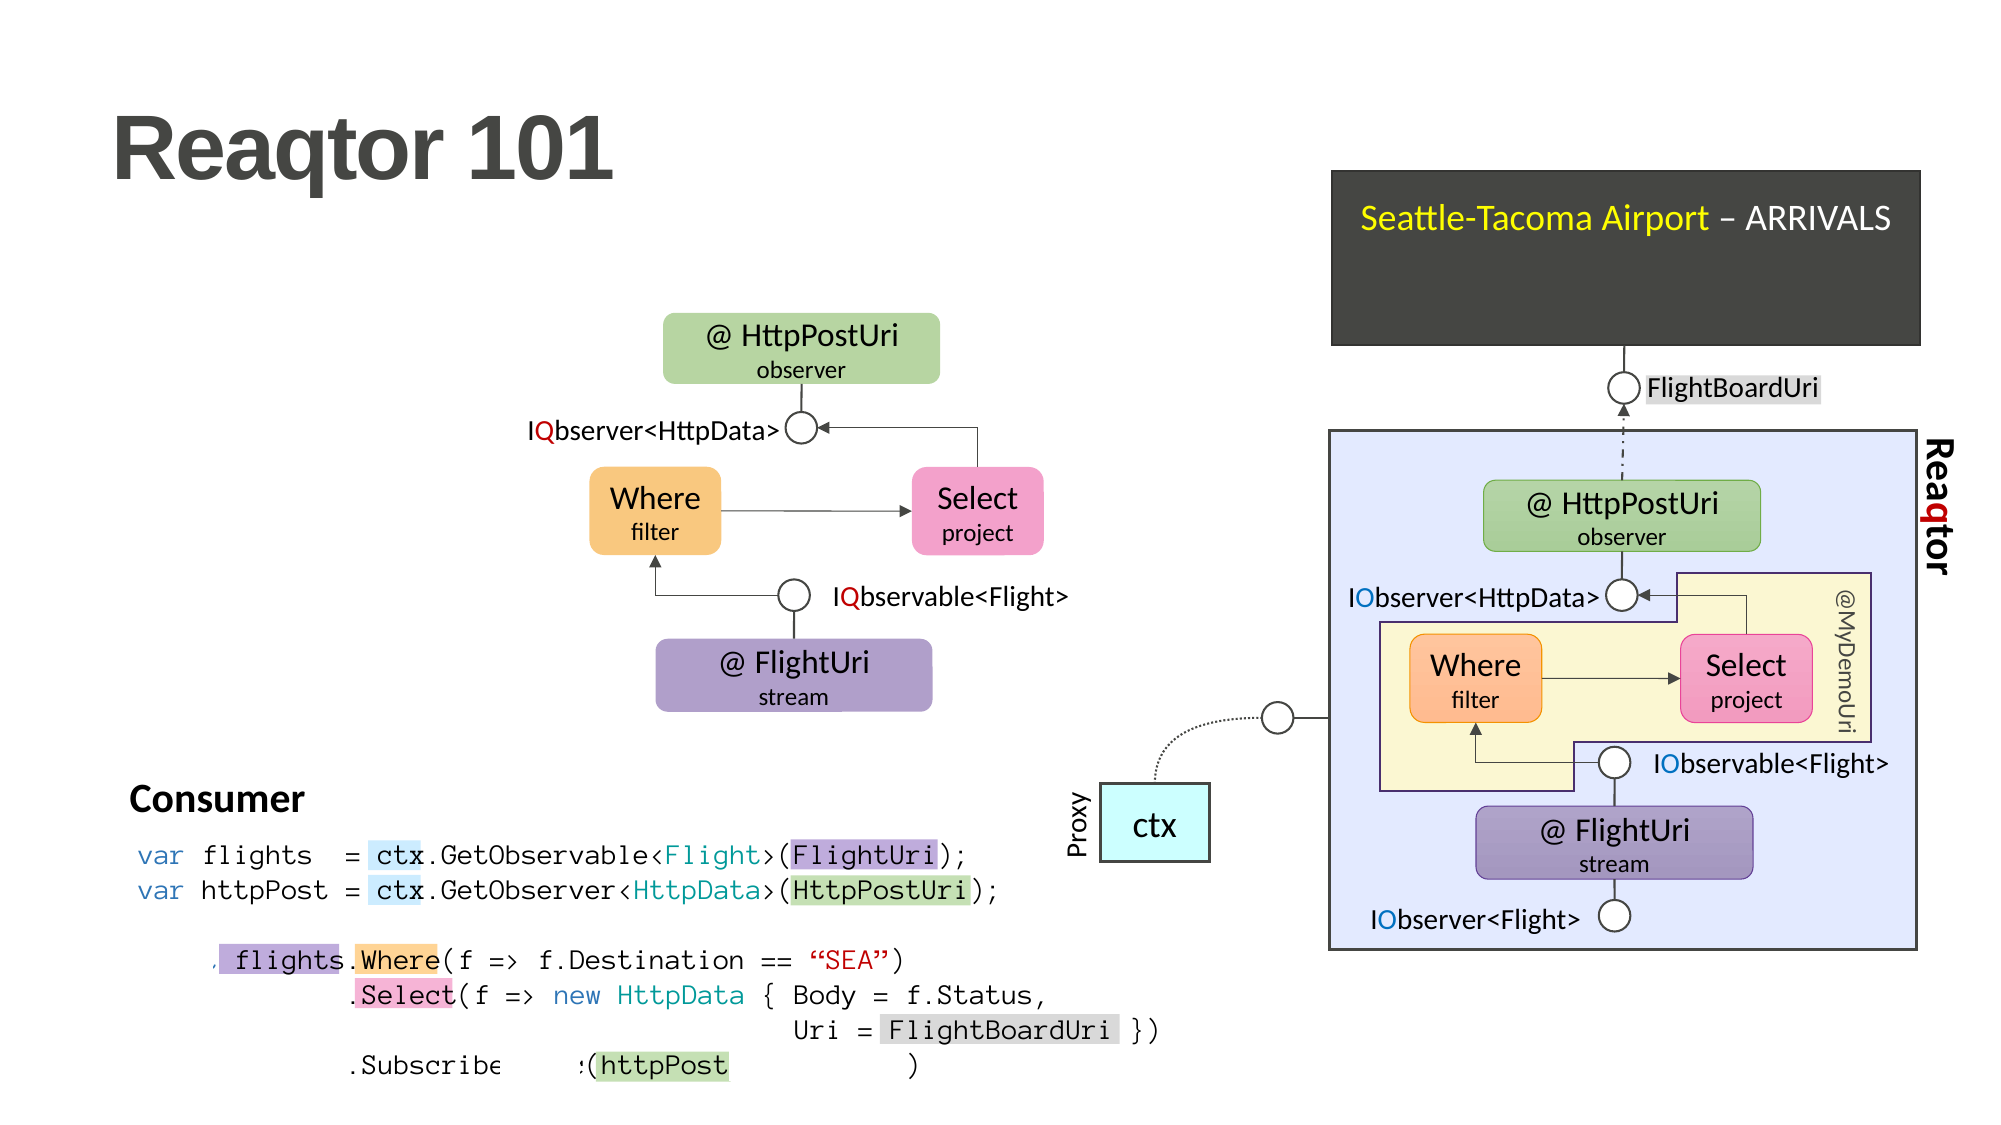

Reaqtor 101
#
Seattle-Tacoma Airport – ARRIVALS

@ HttpPostUri
observer
FlightBoardUri

IQbserver<HttpData>

Where
filter
Select
project
Reaqtor
@ HttpPostUri
observer
IQbservable<Flight>
IObserver<HttpData>
@MyDemoUri

Where
filter
Select
project
@ FlightUri
stream

IObservable<Flight>

Consumer
ctx
Proxy
@ FlightUri
stream
var flights  = ctx.GetObservable<Flight>(FlightUri);
var httpPost = ctx.GetObserver<HttpData>(HttpPostUri);

await flights.Where(f => f.Destination == “SEA”)
             .Select(f => new HttpData { Body = f.Status,
                                         Uri = FlightBoardUri })
             .SubscribeAsync(httpPost, MyDemoUri);

IObserver<Flight>